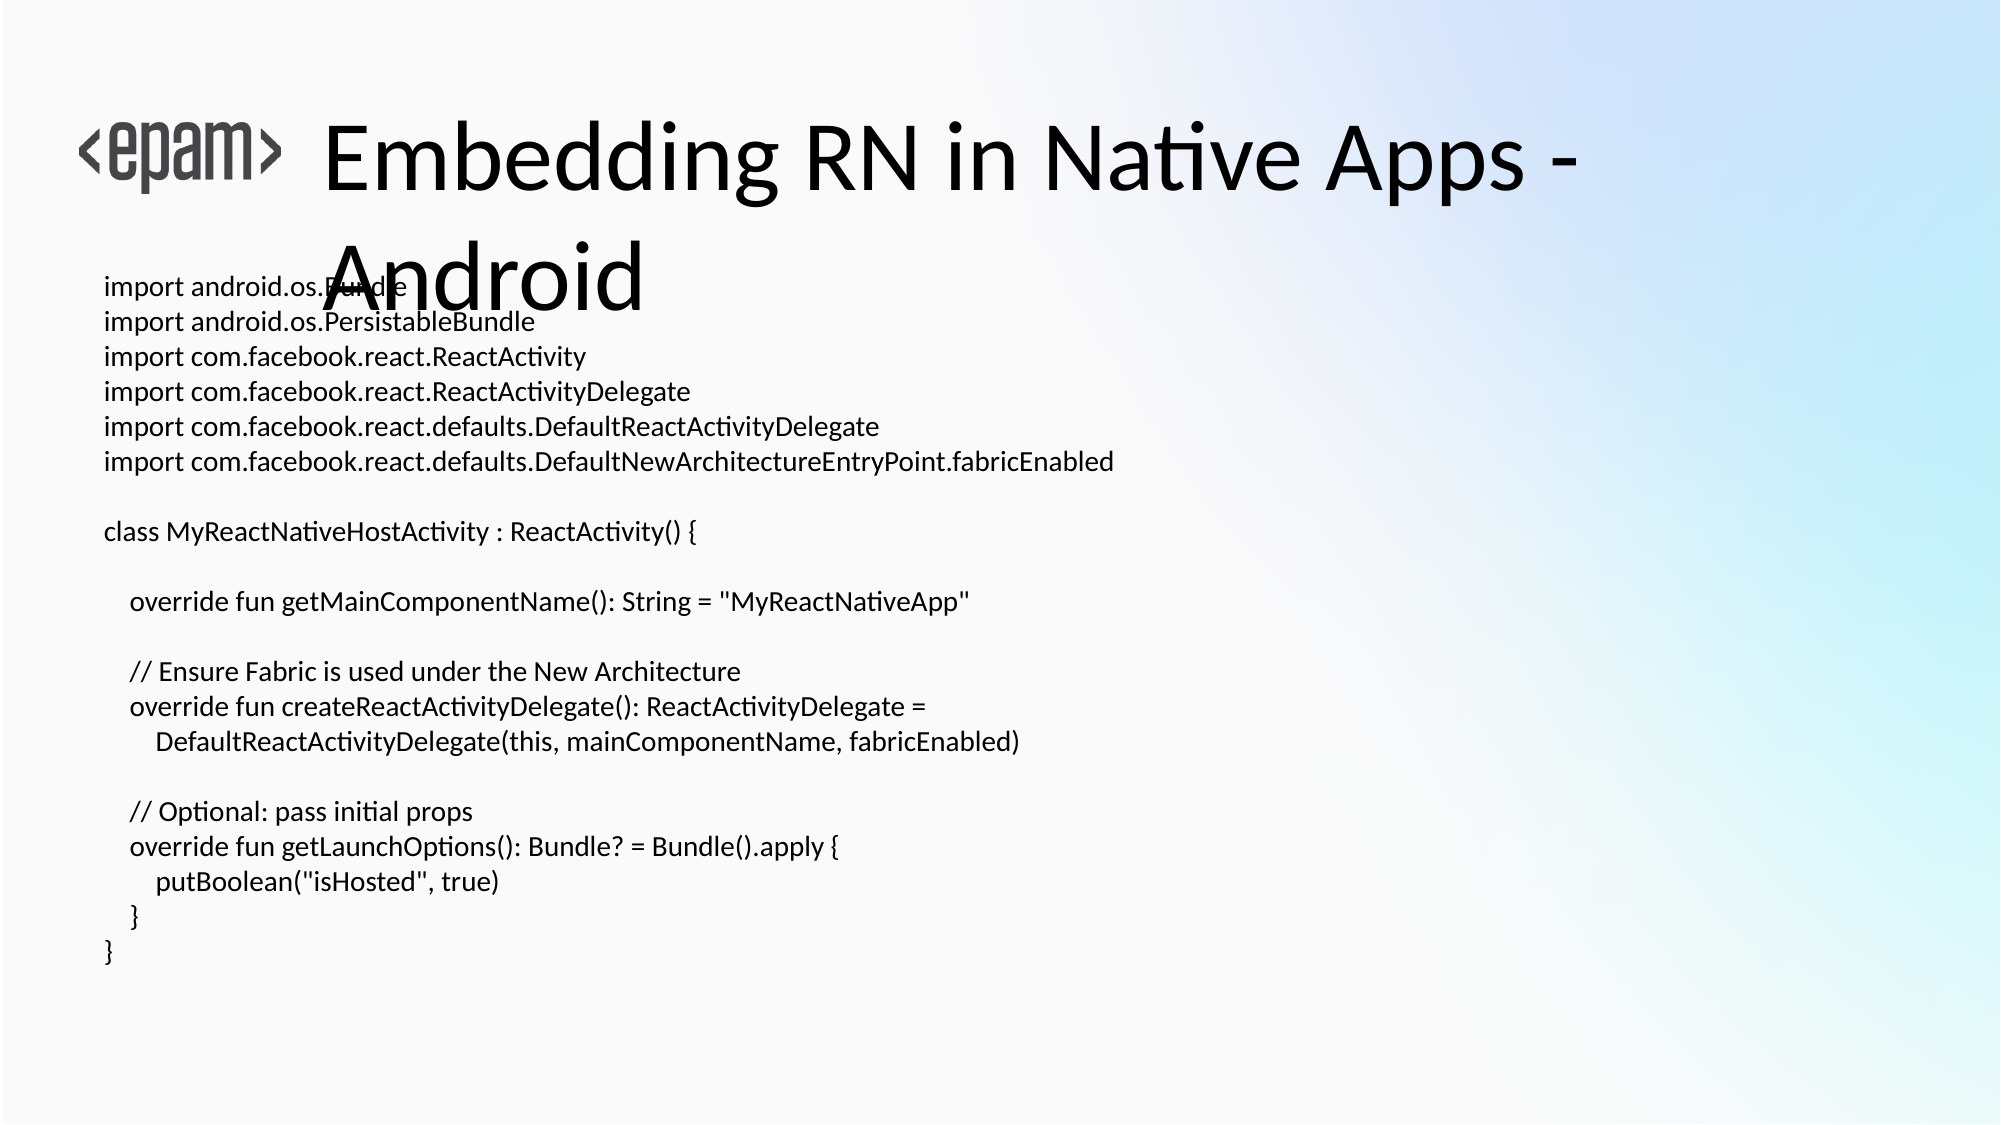

# Embedding RN in Native Apps - Android
import android.os.Bundle
import android.os.PersistableBundle
import com.facebook.react.ReactActivity
import com.facebook.react.ReactActivityDelegate
import com.facebook.react.defaults.DefaultReactActivityDelegate
import com.facebook.react.defaults.DefaultNewArchitectureEntryPoint.fabricEnabled

class MyReactNativeHostActivity : ReactActivity() {

    override fun getMainComponentName(): String = "MyReactNativeApp"

    // Ensure Fabric is used under the New Architecture
    override fun createReactActivityDelegate(): ReactActivityDelegate =
        DefaultReactActivityDelegate(this, mainComponentName, fabricEnabled)

    // Optional: pass initial props
    override fun getLaunchOptions(): Bundle? = Bundle().apply {
        putBoolean("isHosted", true)
    }
}